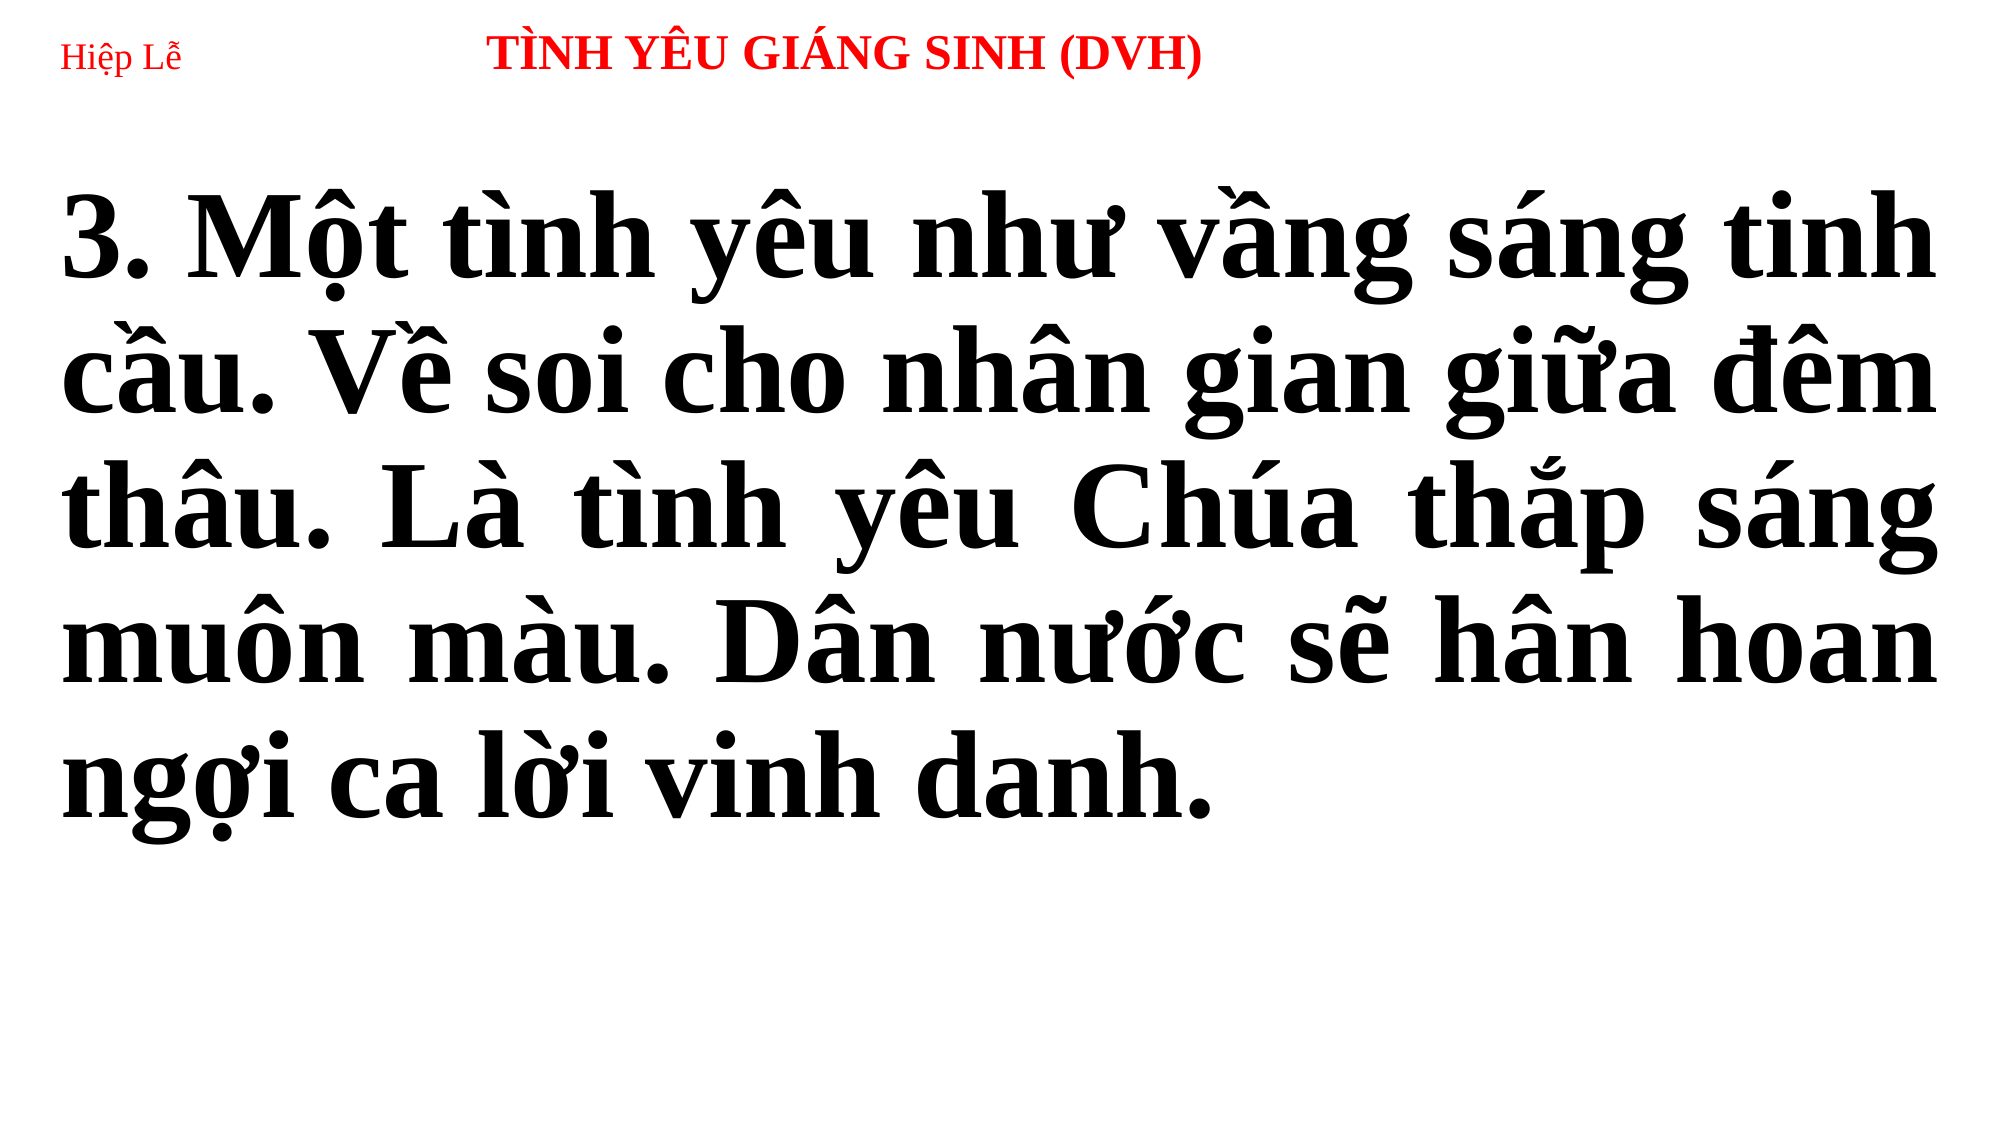

# Hiệp Lễ                                TÌNH YÊU GIÁNG SINH (DVH)
3. Một tình yêu như vầng sáng tinh cầu. Về soi cho nhân gian giữa đêm thâu. Là tình yêu Chúa thắp sáng muôn màu. Dân nước sẽ hân hoan ngợi ca lời vinh danh.